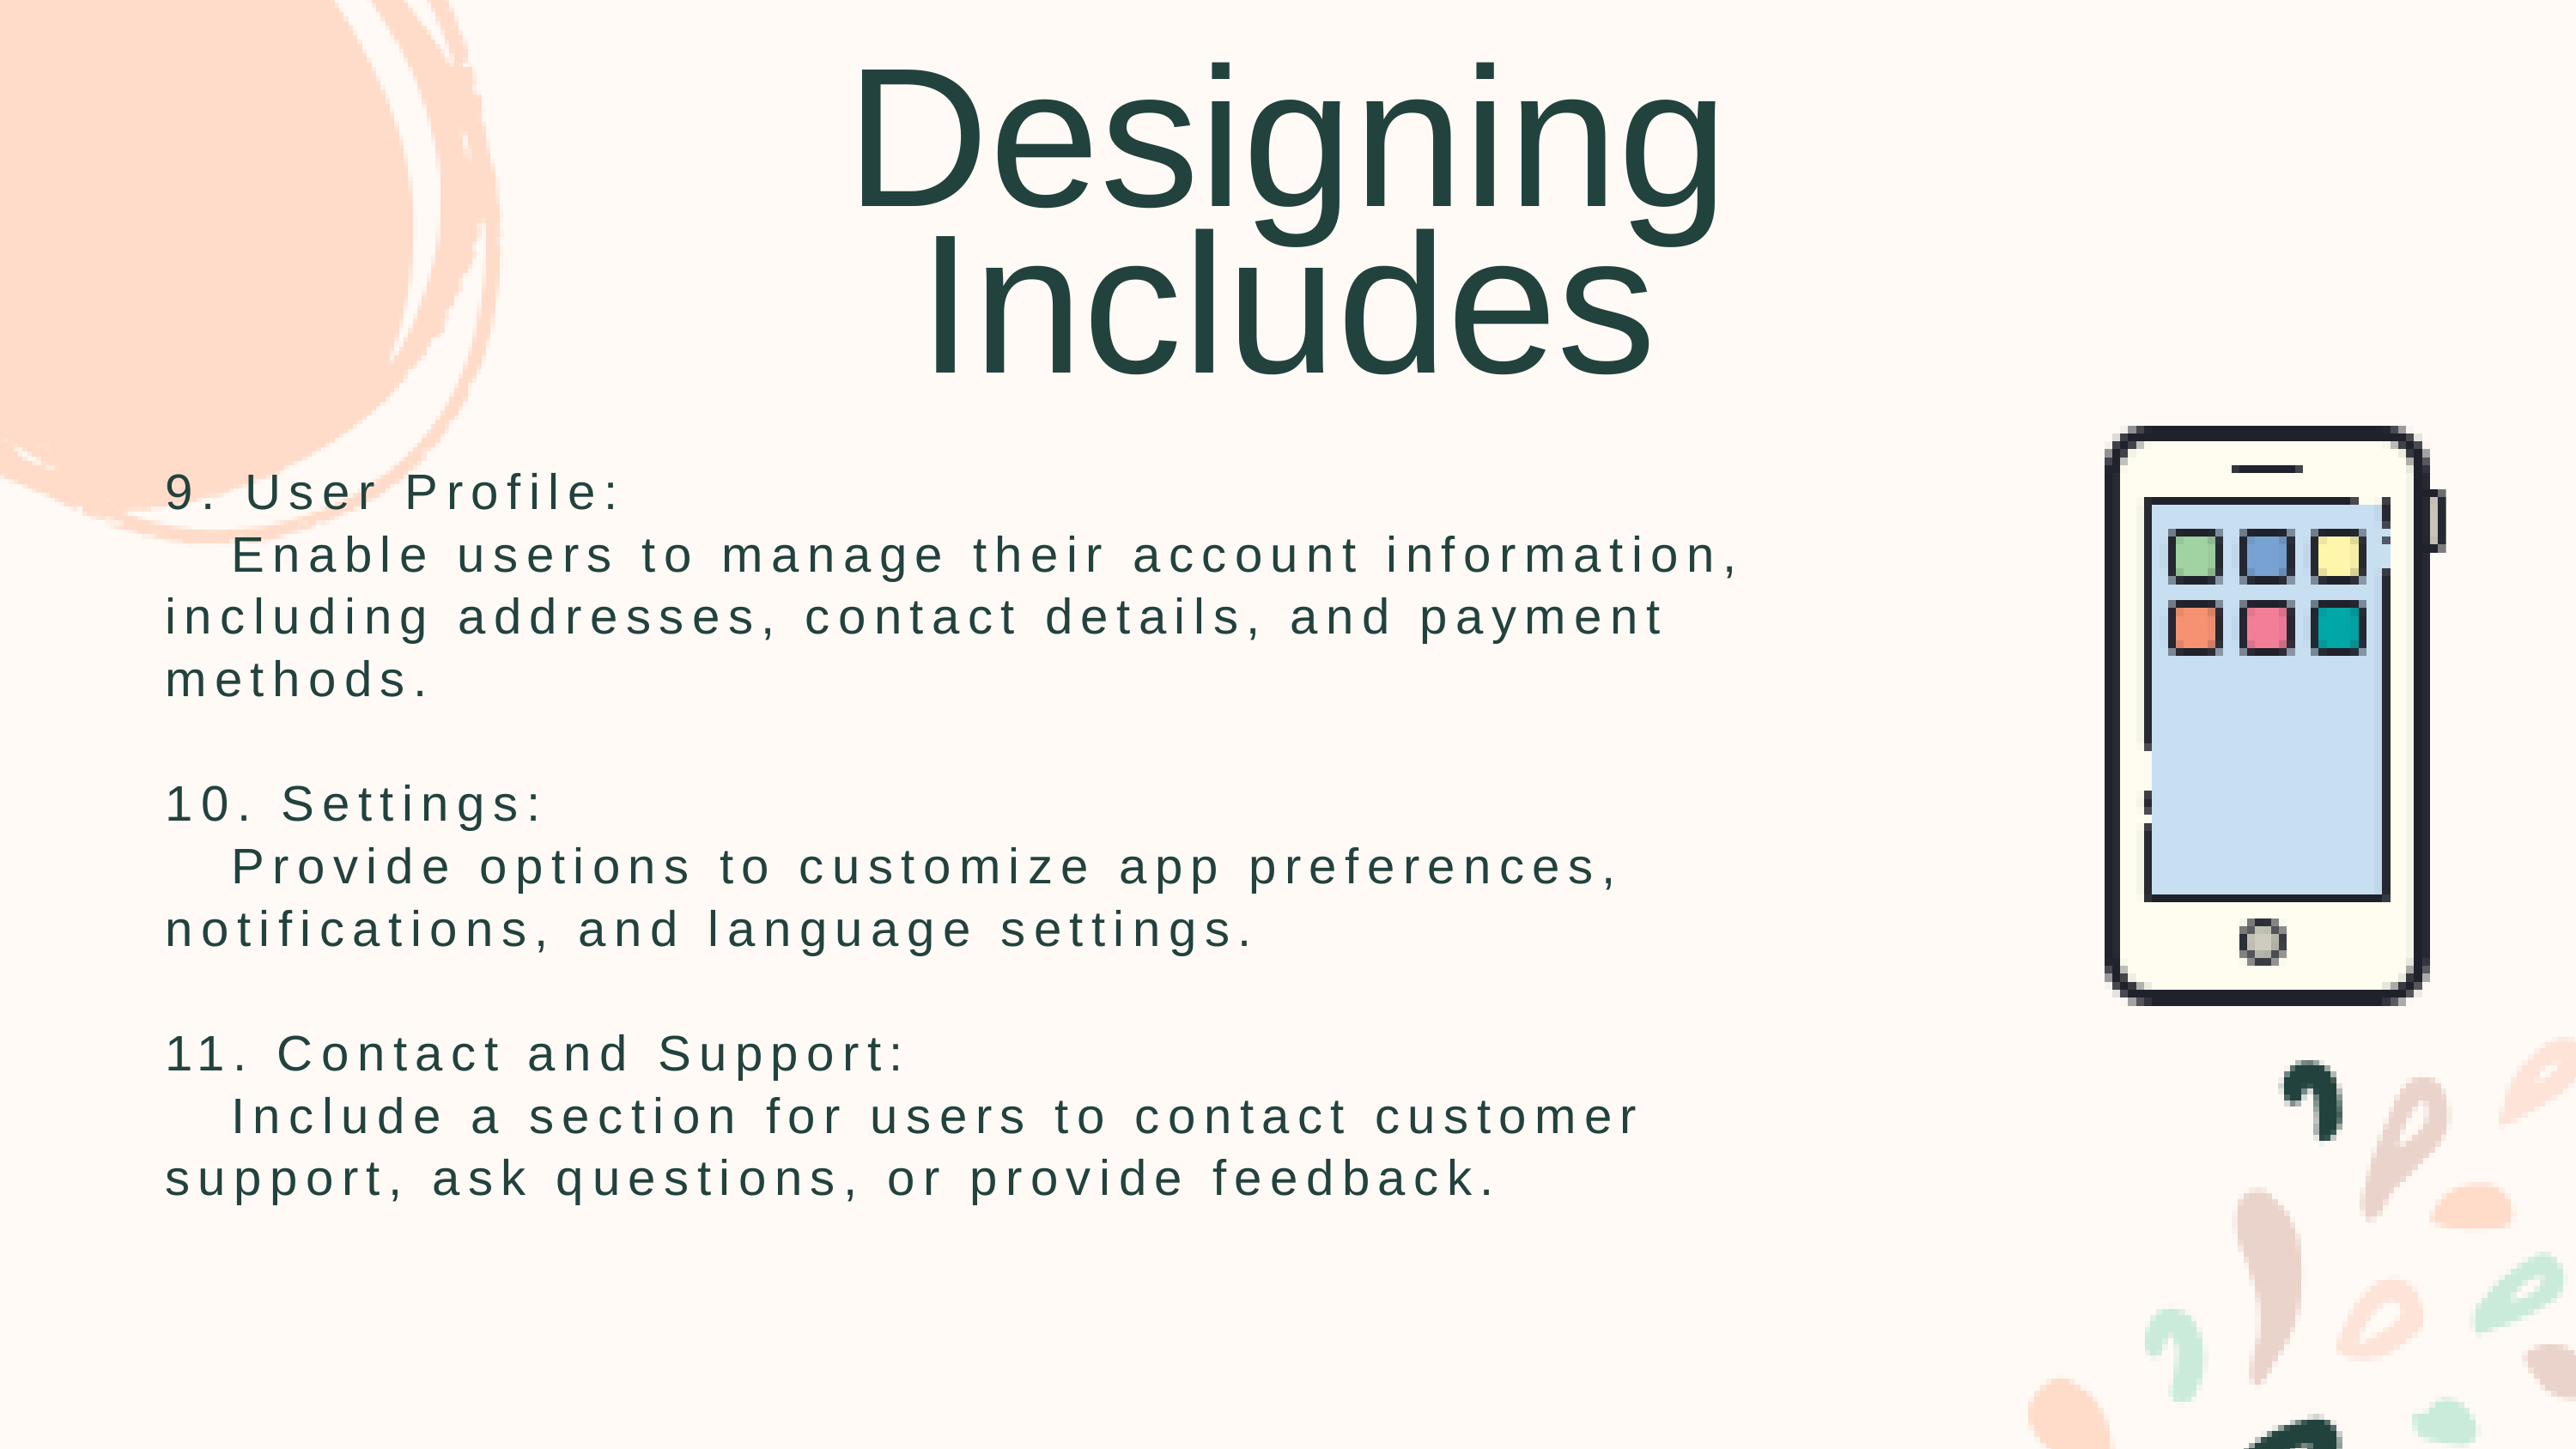

Designing Includes

9. User Profile:
   Enable users to manage their account information, including addresses, contact details, and payment methods.

10. Settings:
   Provide options to customize app preferences, notifications, and language settings.

11. Contact and Support:
   Include a section for users to contact customer support, ask questions, or provide feedback.